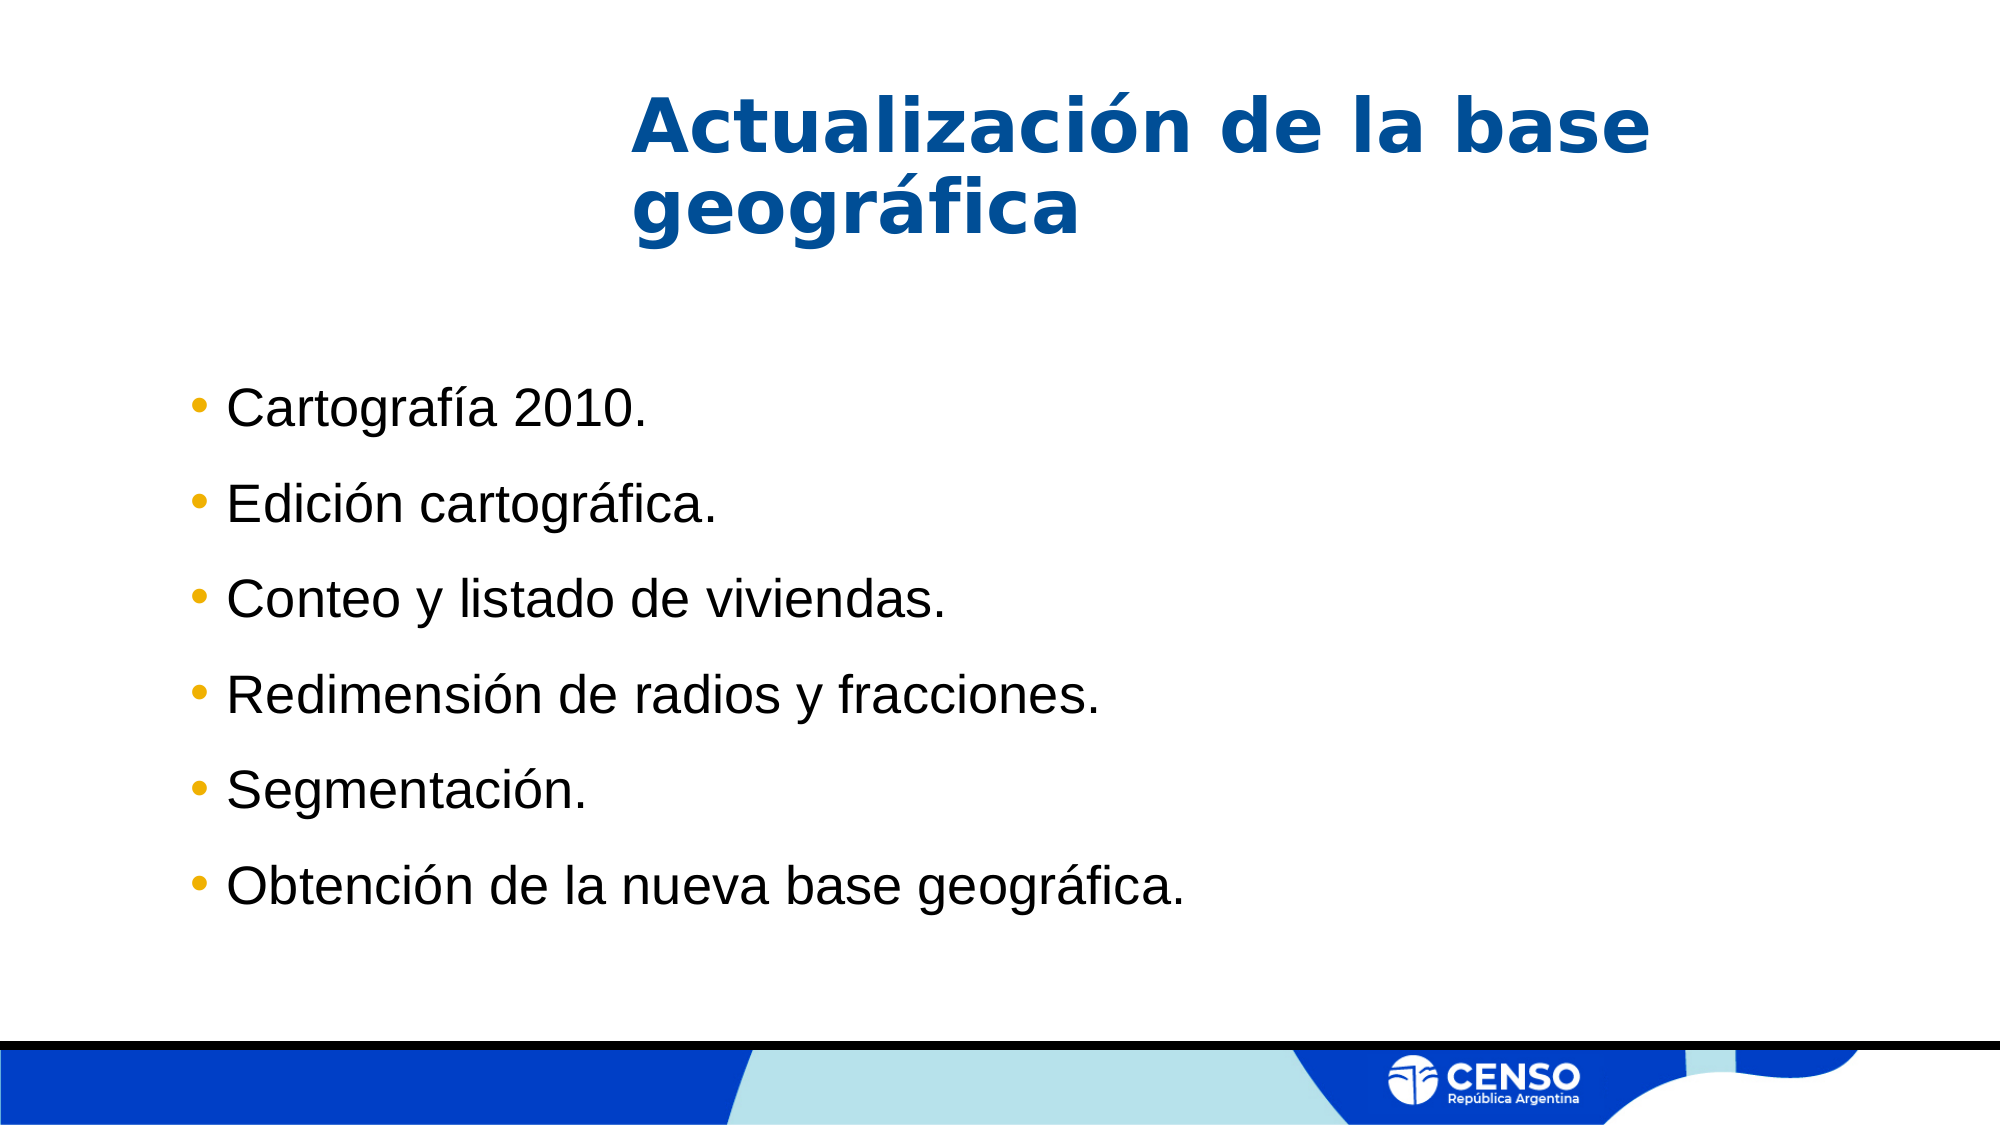

# Actualización de la base geográfica
Cartografía 2010.
Edición cartográfica.
Conteo y listado de viviendas.
Redimensión de radios y fracciones.
Segmentación.
Obtención de la nueva base geográfica.